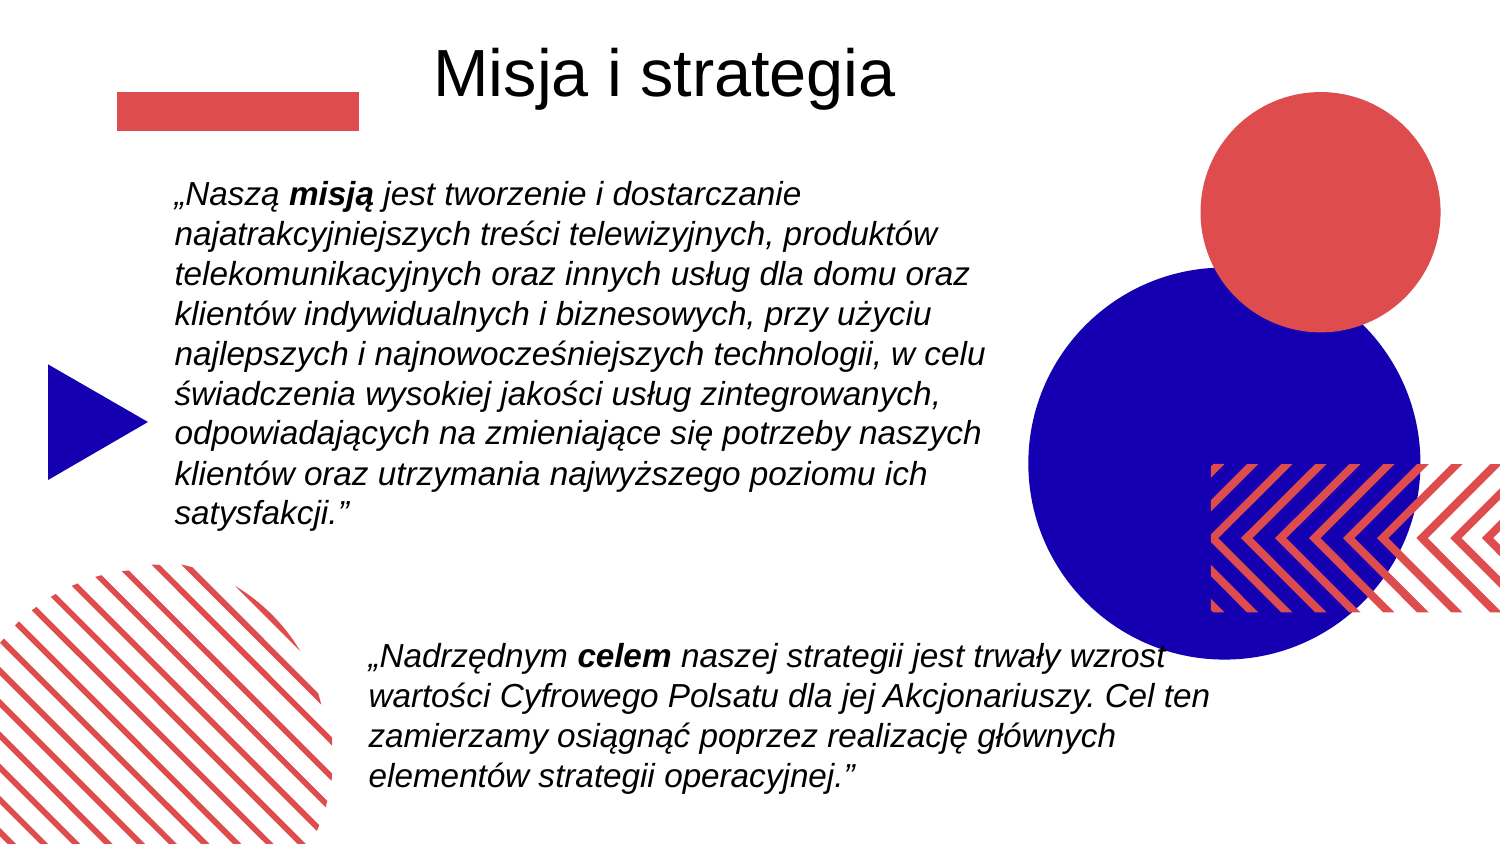

# Misja i strategia
„Naszą misją jest tworzenie i dostarczanie najatrakcyjniejszych treści telewizyjnych, produktów telekomunikacyjnych oraz innych usług dla domu oraz klientów indywidualnych i biznesowych, przy użyciu najlepszych i najnowocześniejszych technologii, w celu świadczenia wysokiej jakości usług zintegrowanych, odpowiadających na zmieniające się potrzeby naszych klientów oraz utrzymania najwyższego poziomu ich satysfakcji.”
„Nadrzędnym celem naszej strategii jest trwały wzrost wartości Cyfrowego Polsatu dla jej Akcjonariuszy. Cel ten zamierzamy osiągnąć poprzez realizację głównych elementów strategii operacyjnej.”